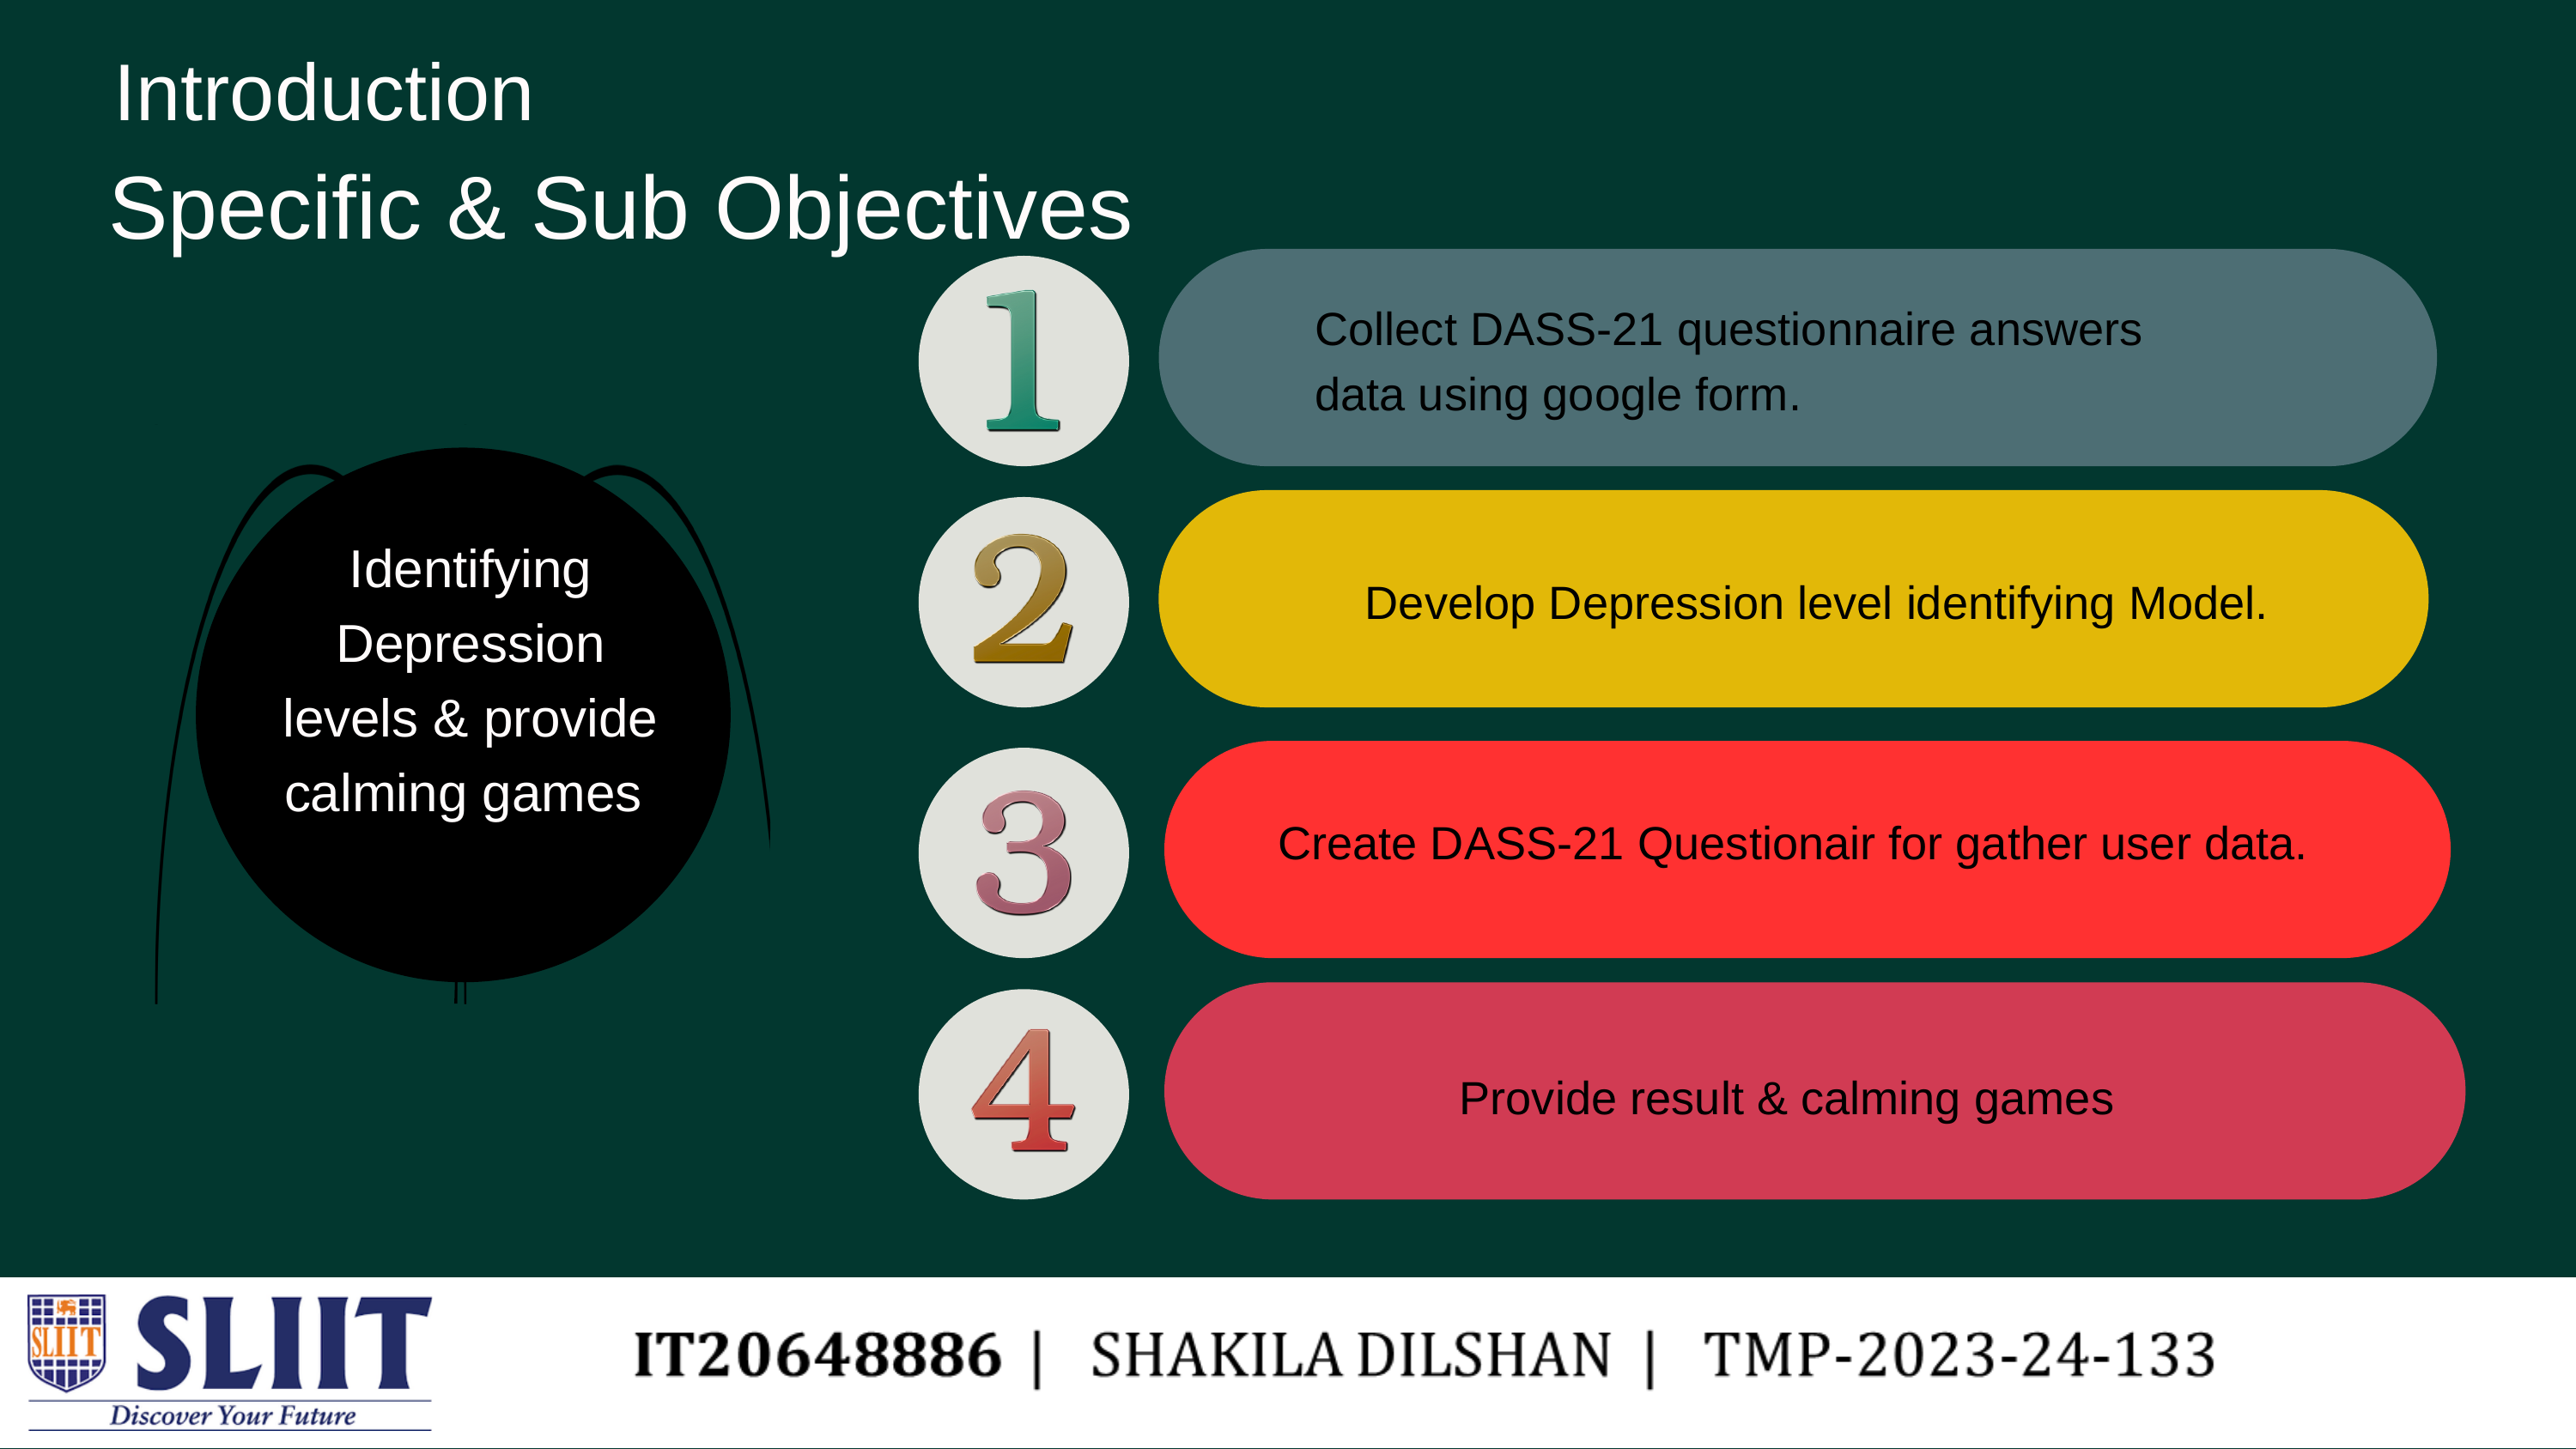

Introduction
Specific & Sub Objectives

Collect DASS-21 questionnaire answers data using google form.

Identifying Depression levels & provide calming games

Develop Depression level identifying Model.

Create DASS-21 Questionair for gather user data.

Provide result & calming games